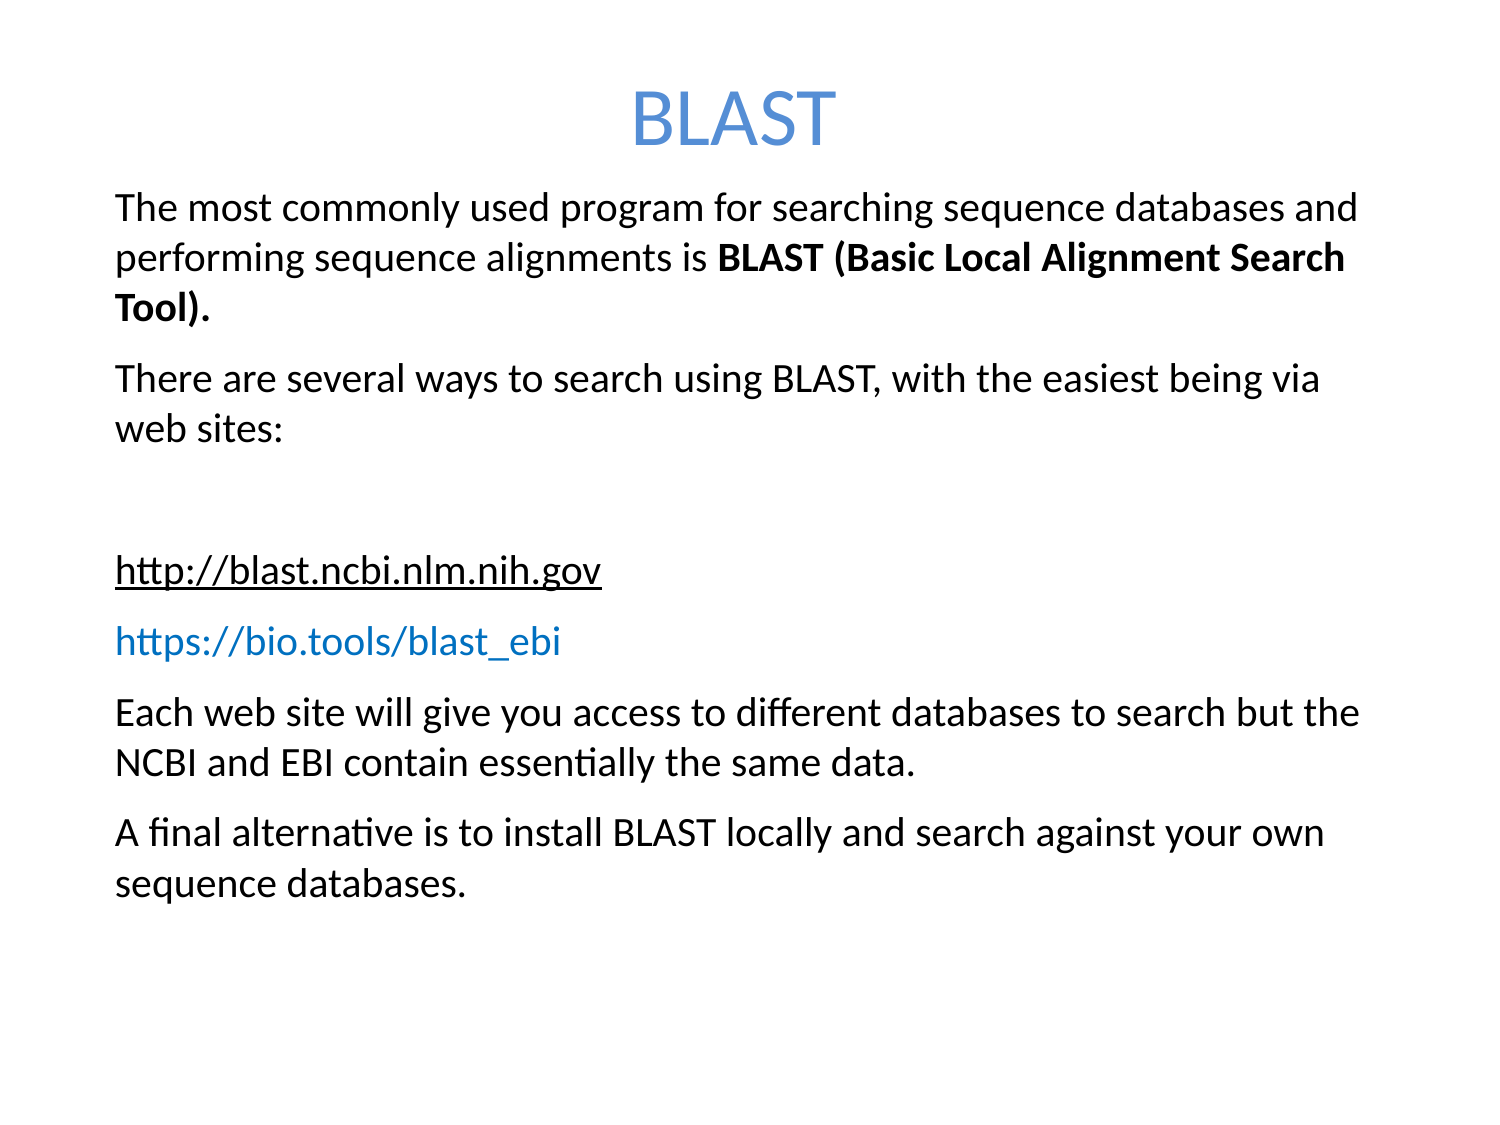

# BLAST
The most commonly used program for searching sequence databases and performing sequence alignments is BLAST (Basic Local Alignment Search Tool).
There are several ways to search using BLAST, with the easiest being via web sites:

http://blast.ncbi.nlm.nih.gov
https://bio.tools/blast_ebi
Each web site will give you access to different databases to search but the NCBI and EBI contain essentially the same data.
A final alternative is to install BLAST locally and search against your own sequence databases.